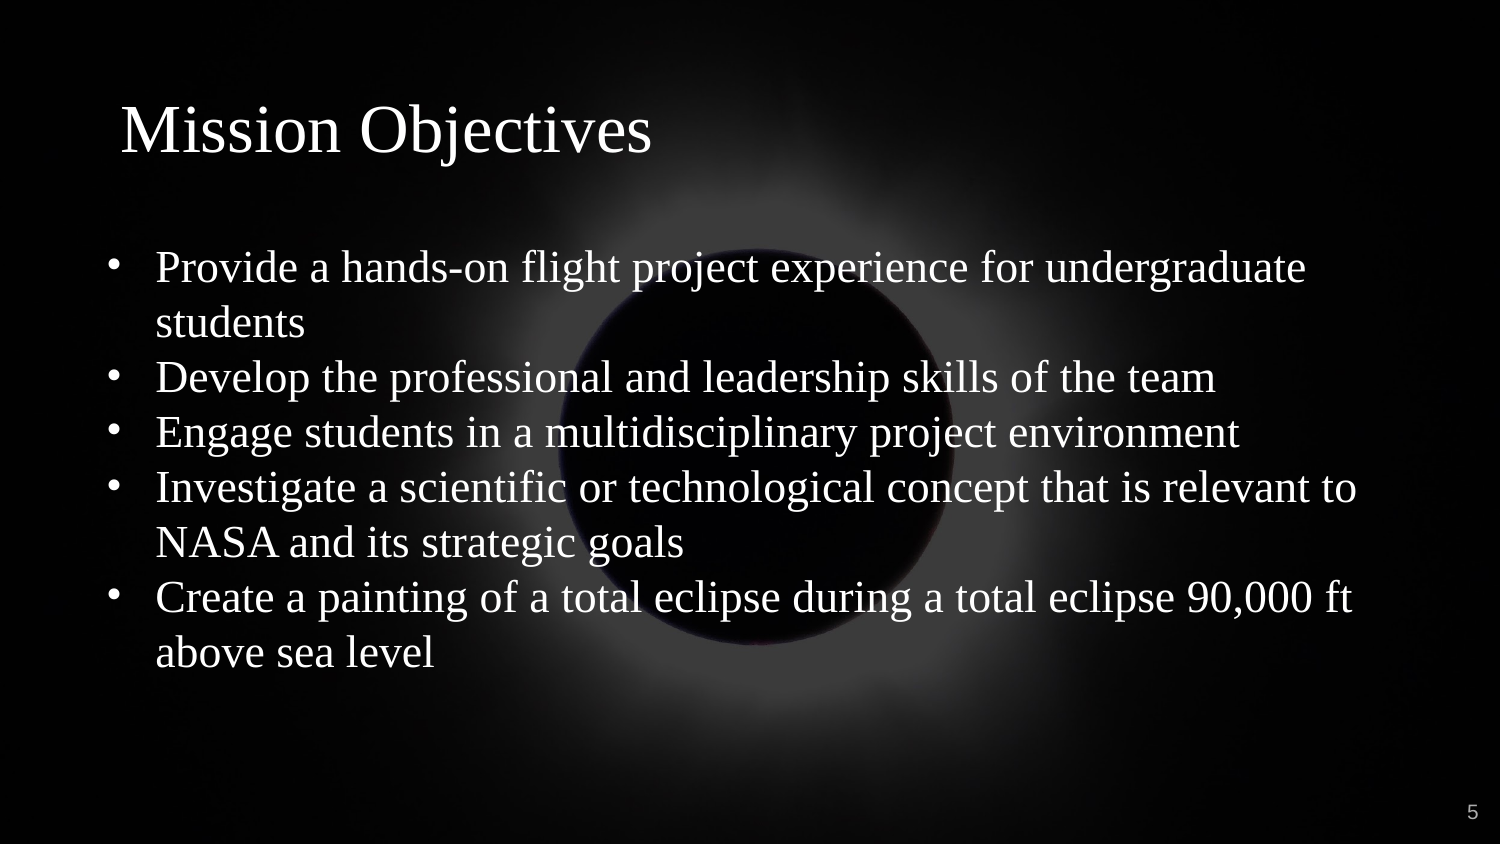

Mission Objectives
Provide a hands-on flight project experience for undergraduate students
Develop the professional and leadership skills of the team
Engage students in a multidisciplinary project environment
Investigate a scientific or technological concept that is relevant to NASA and its strategic goals
Create a painting of a total eclipse during a total eclipse 90,000 ft above sea level

5